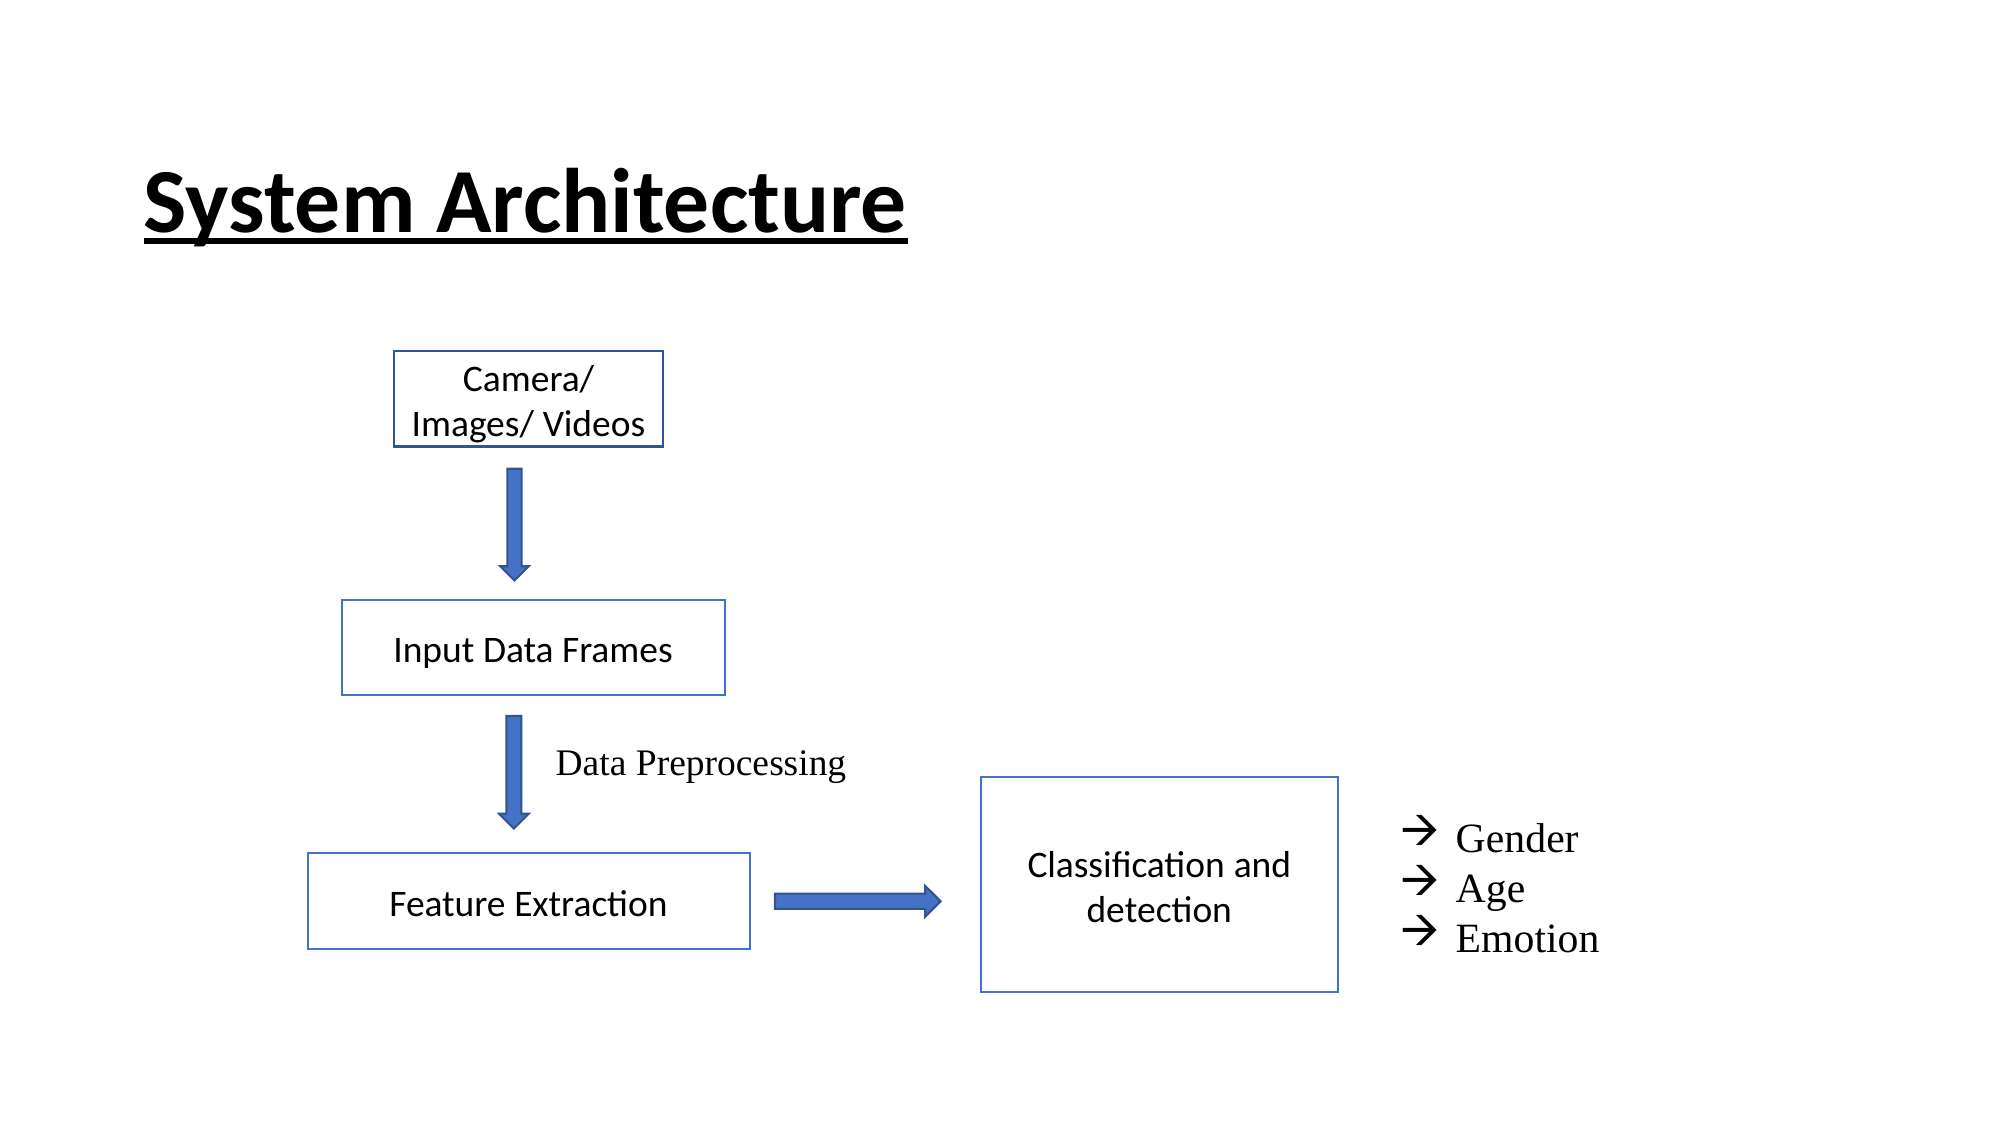

# System Architecture
Camera/ Images/ Videos

Input Data Frames

Data Preprocessing
Classification and detection
Gender
Age
Emotion

Feature Extraction